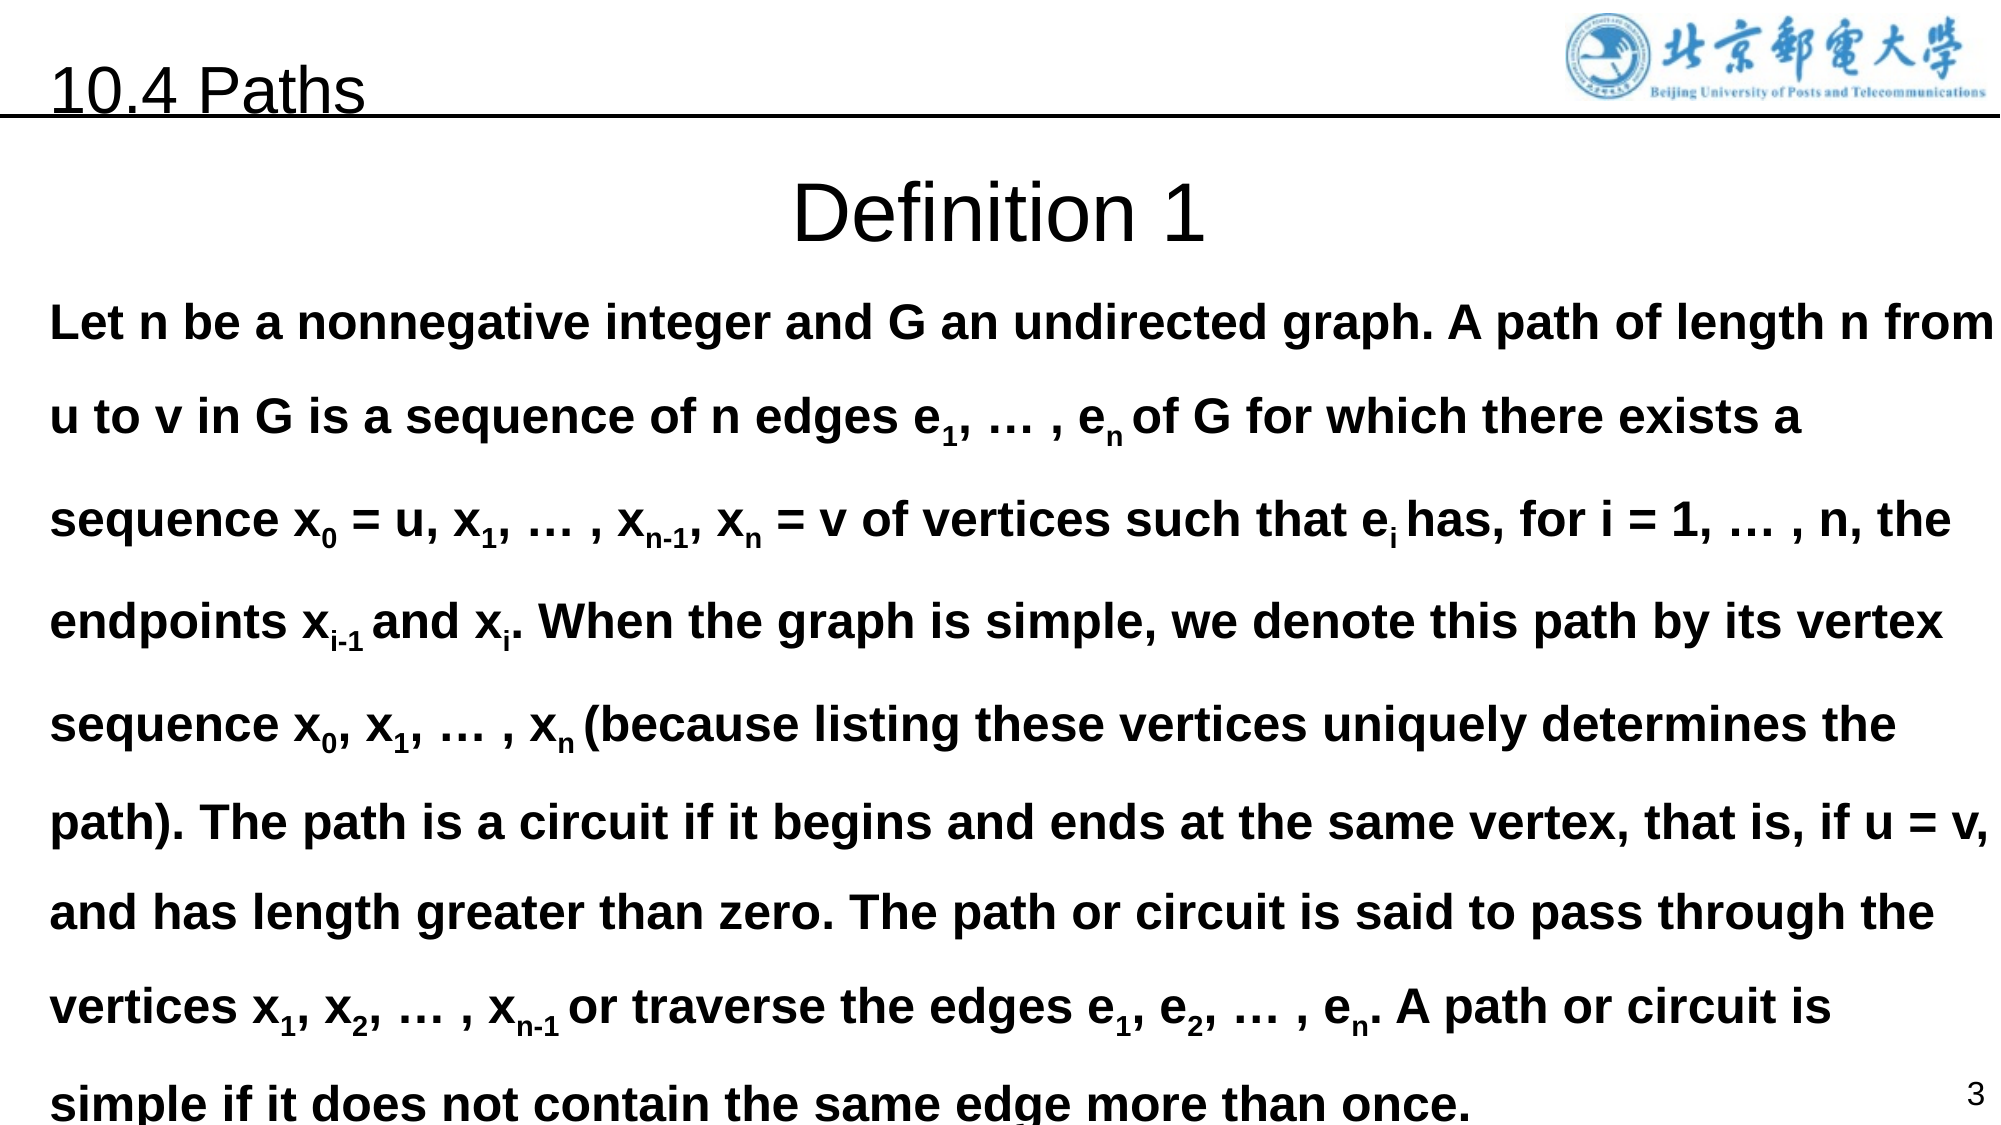

10.4 Paths
Definition 1
Let n be a nonnegative integer and G an undirected graph. A path of length n from u to v in G is a sequence of n edges e1, … , en of G for which there exists a sequence x0 = u, x1, … , xn-1, xn = v of vertices such that ei has, for i = 1, … , n, the endpoints xi-1 and xi. When the graph is simple, we denote this path by its vertex sequence x0, x1, … , xn (because listing these vertices uniquely determines the path). The path is a circuit if it begins and ends at the same vertex, that is, if u = v, and has length greater than zero. The path or circuit is said to pass through the vertices x1, x2, … , xn-1 or traverse the edges e1, e2, … , en. A path or circuit is simple if it does not contain the same edge more than once.